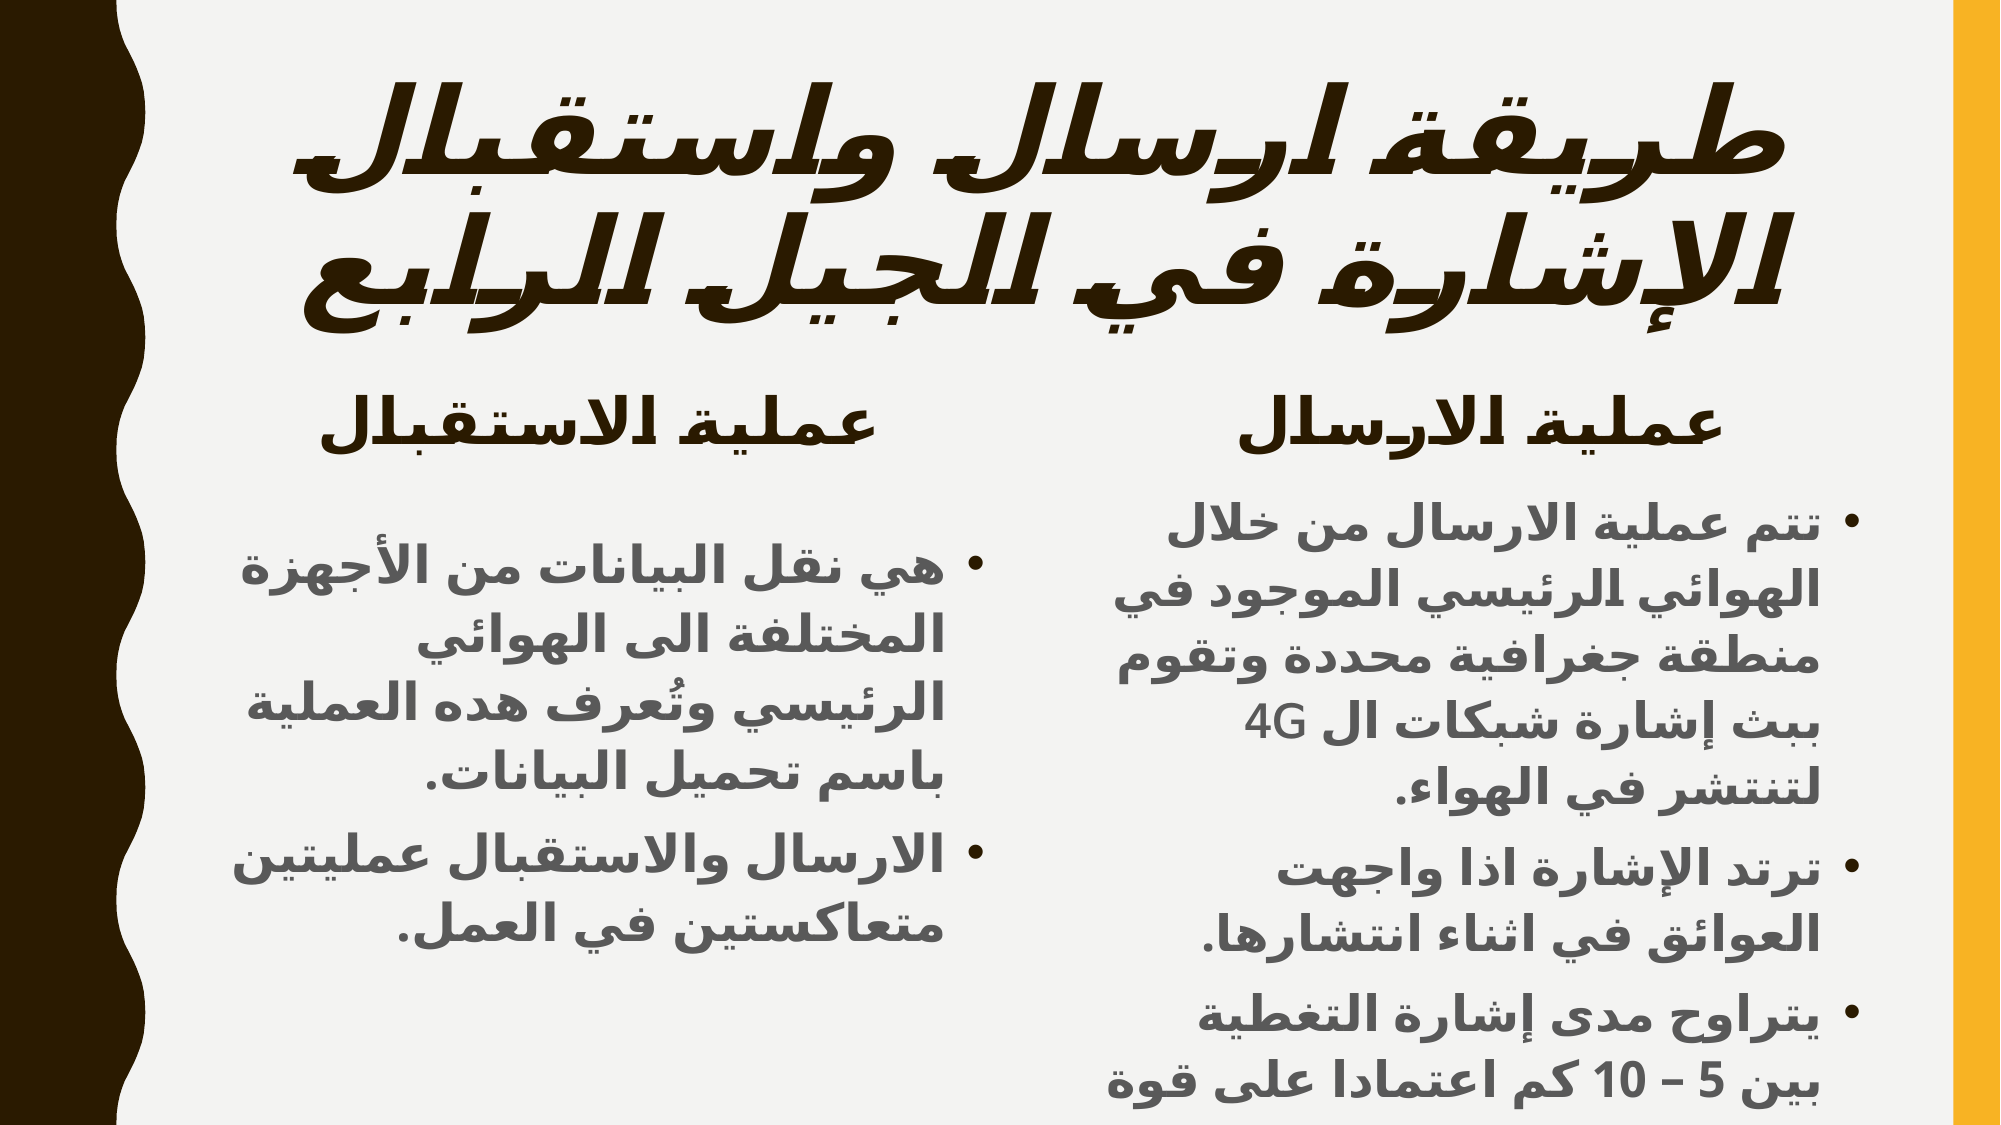

# طريقة ارسال واستقبال الإشارة في الجيل الرابع
عملية الاستقبال
عملية الارسال
تتم عملية الارسال من خلال الهوائي الرئيسي الموجود في منطقة جغرافية محددة وتقوم ببث إشارة شبكات ال 4G   لتنتشر في الهواء.
ترتد الإشارة اذا واجهت العوائق في اثناء انتشارها.
يتراوح مدى إشارة التغطية بين 5 – 10 كم اعتمادا على قوة الهوائي وحجم وعدد العوائق.
هي نقل البيانات من الأجهزة المختلفة الى الهوائي الرئيسي وتُعرف هده العملية باسم تحميل البيانات.
الارسال والاستقبال عمليتين متعاكستين في العمل.